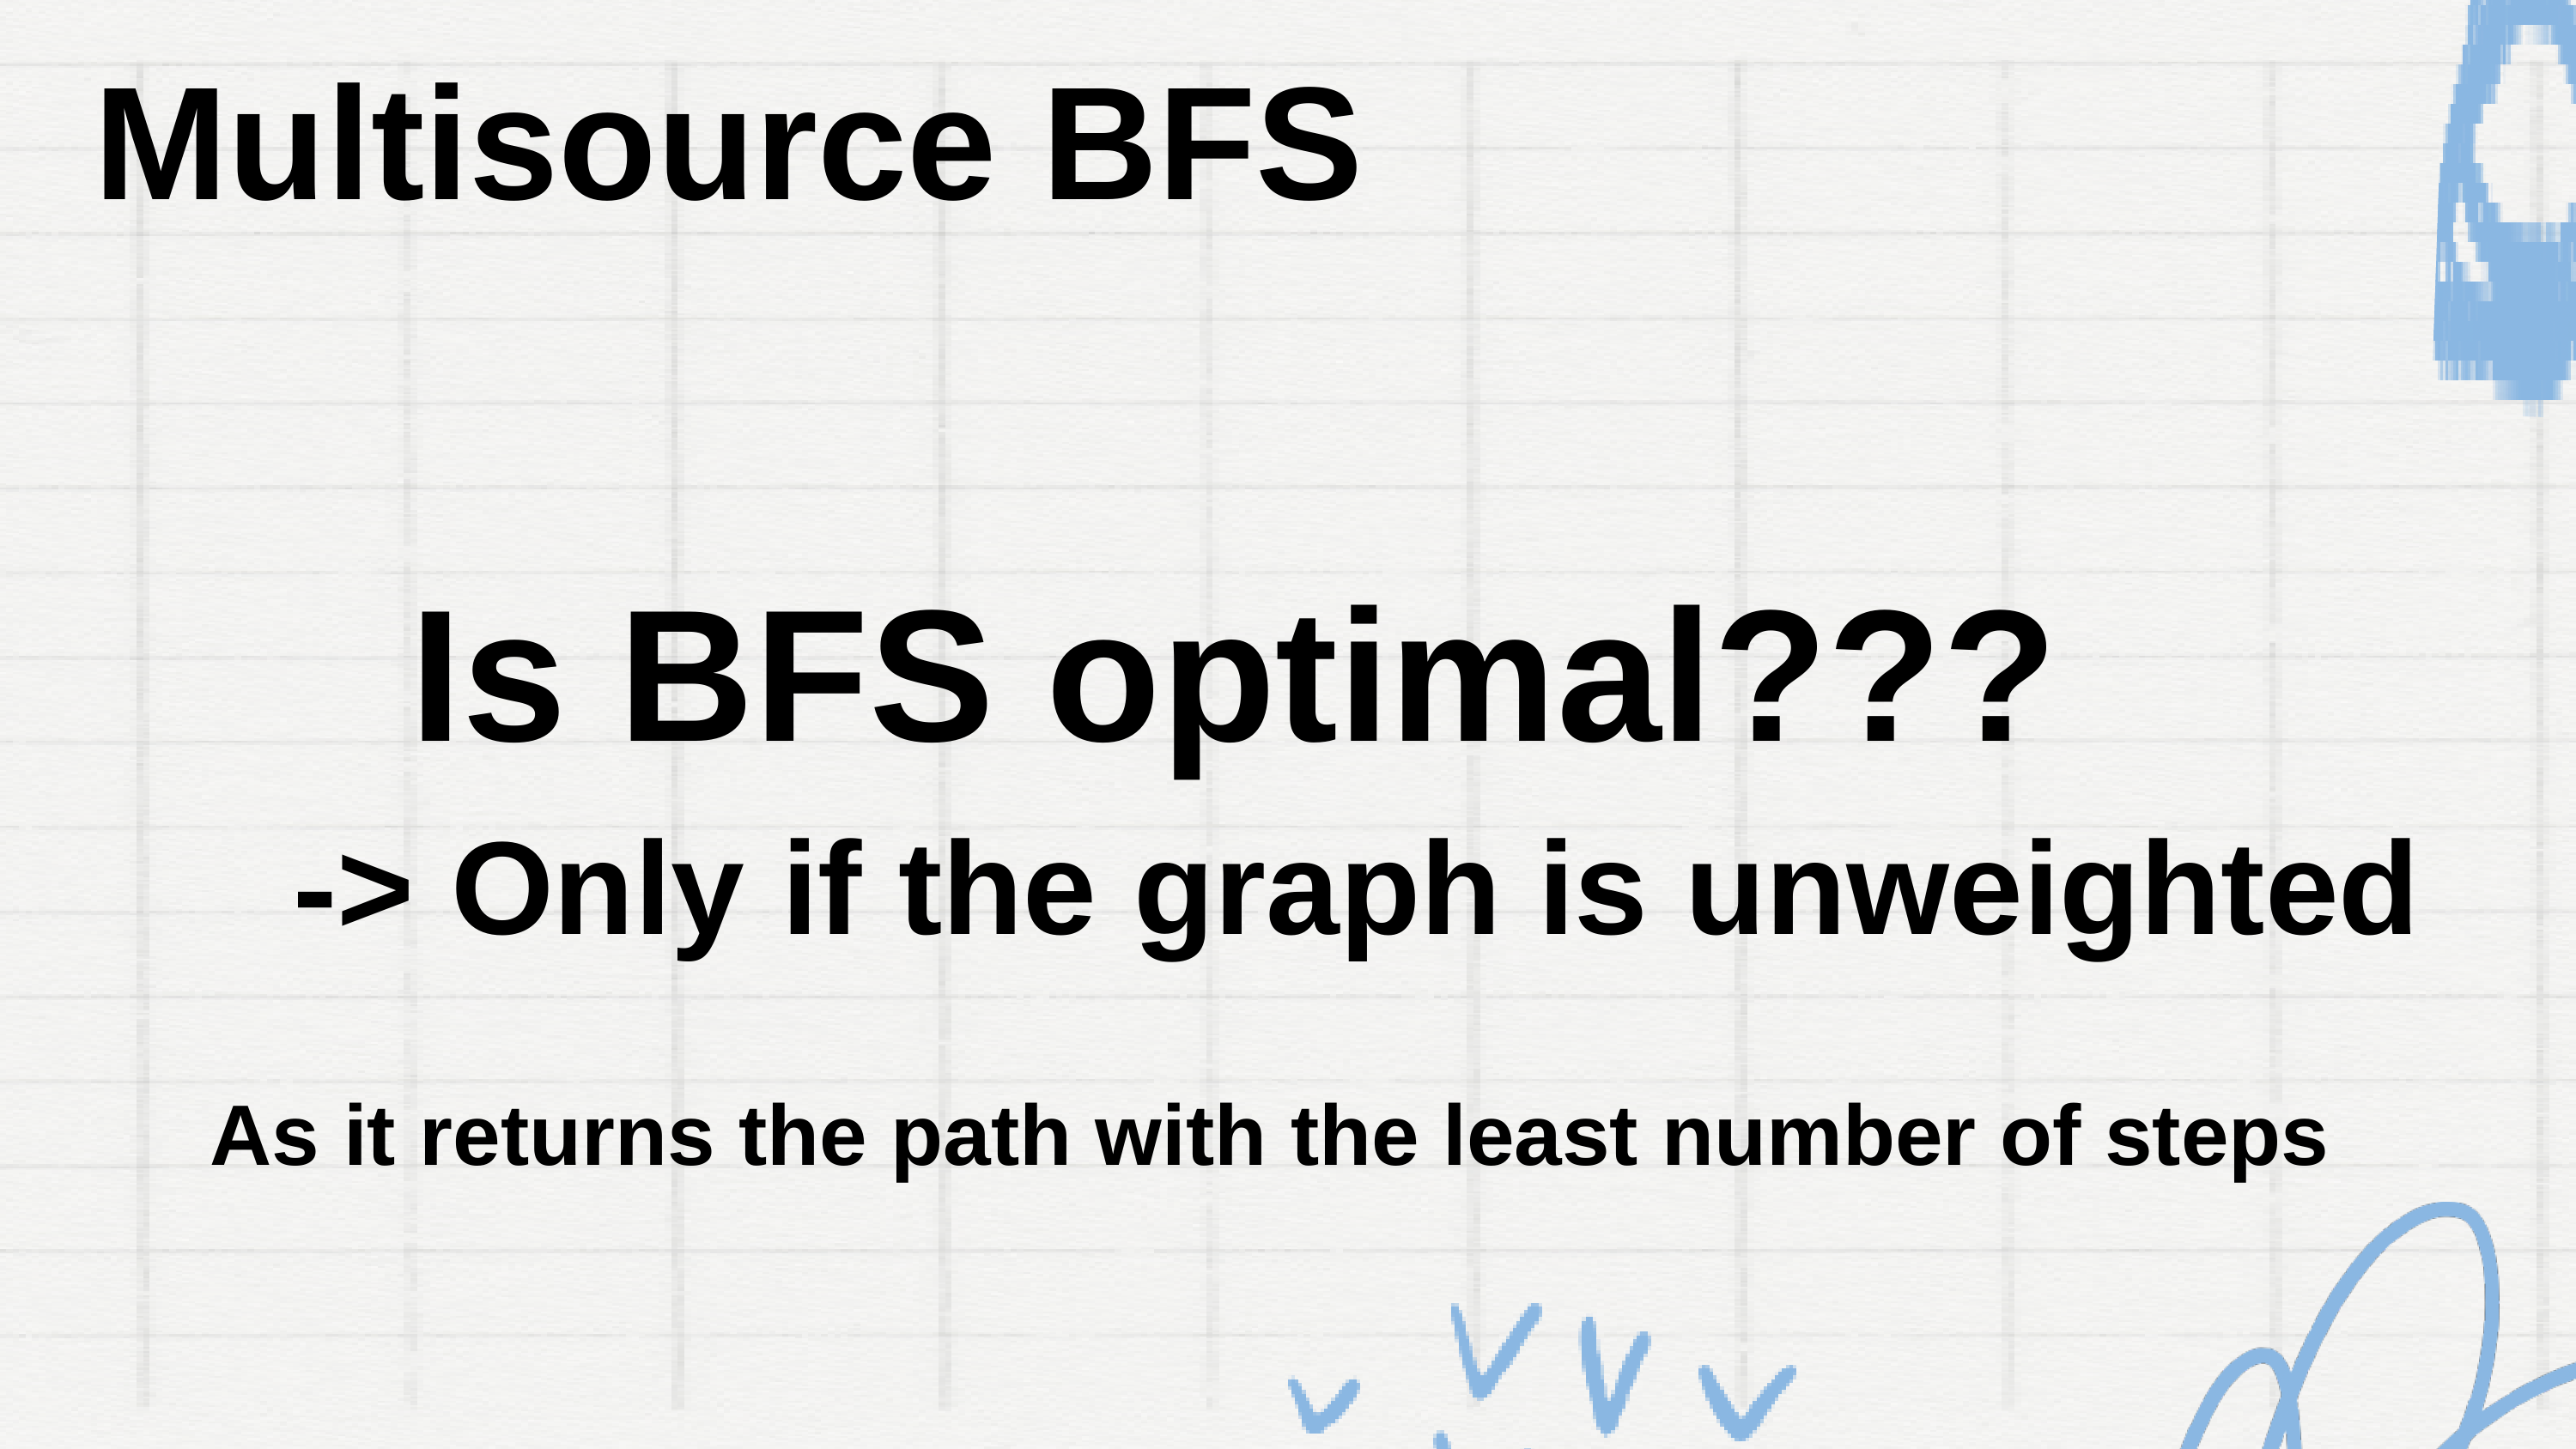

Multisource BFS
Is BFS optimal???
-> Only if the graph is unweighted
As it returns the path with the least number of steps